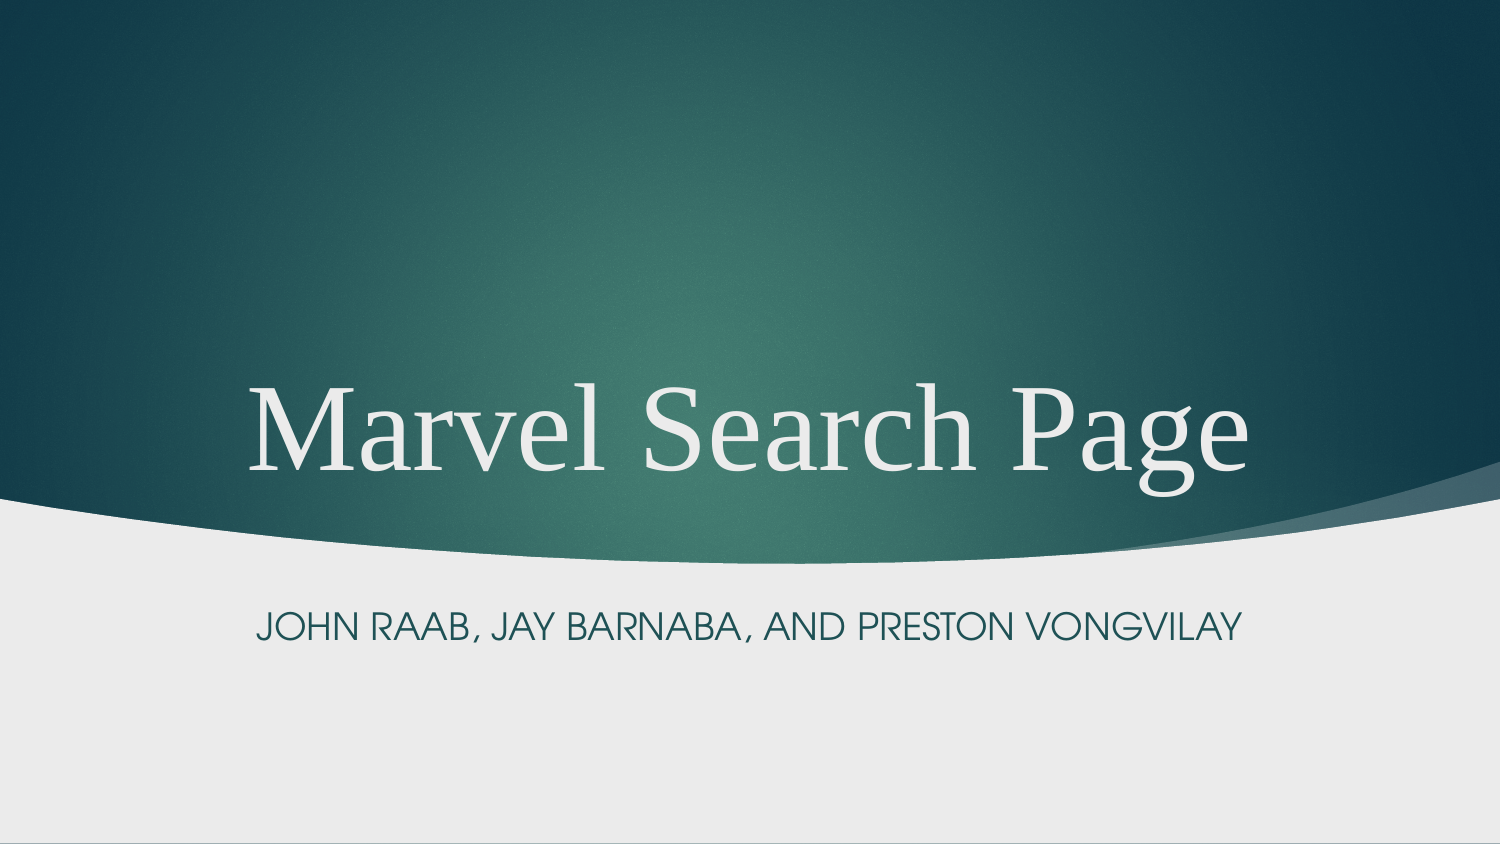

# Marvel Search Page

John Raab, Jay Barnaba, and Preston Vongvilay